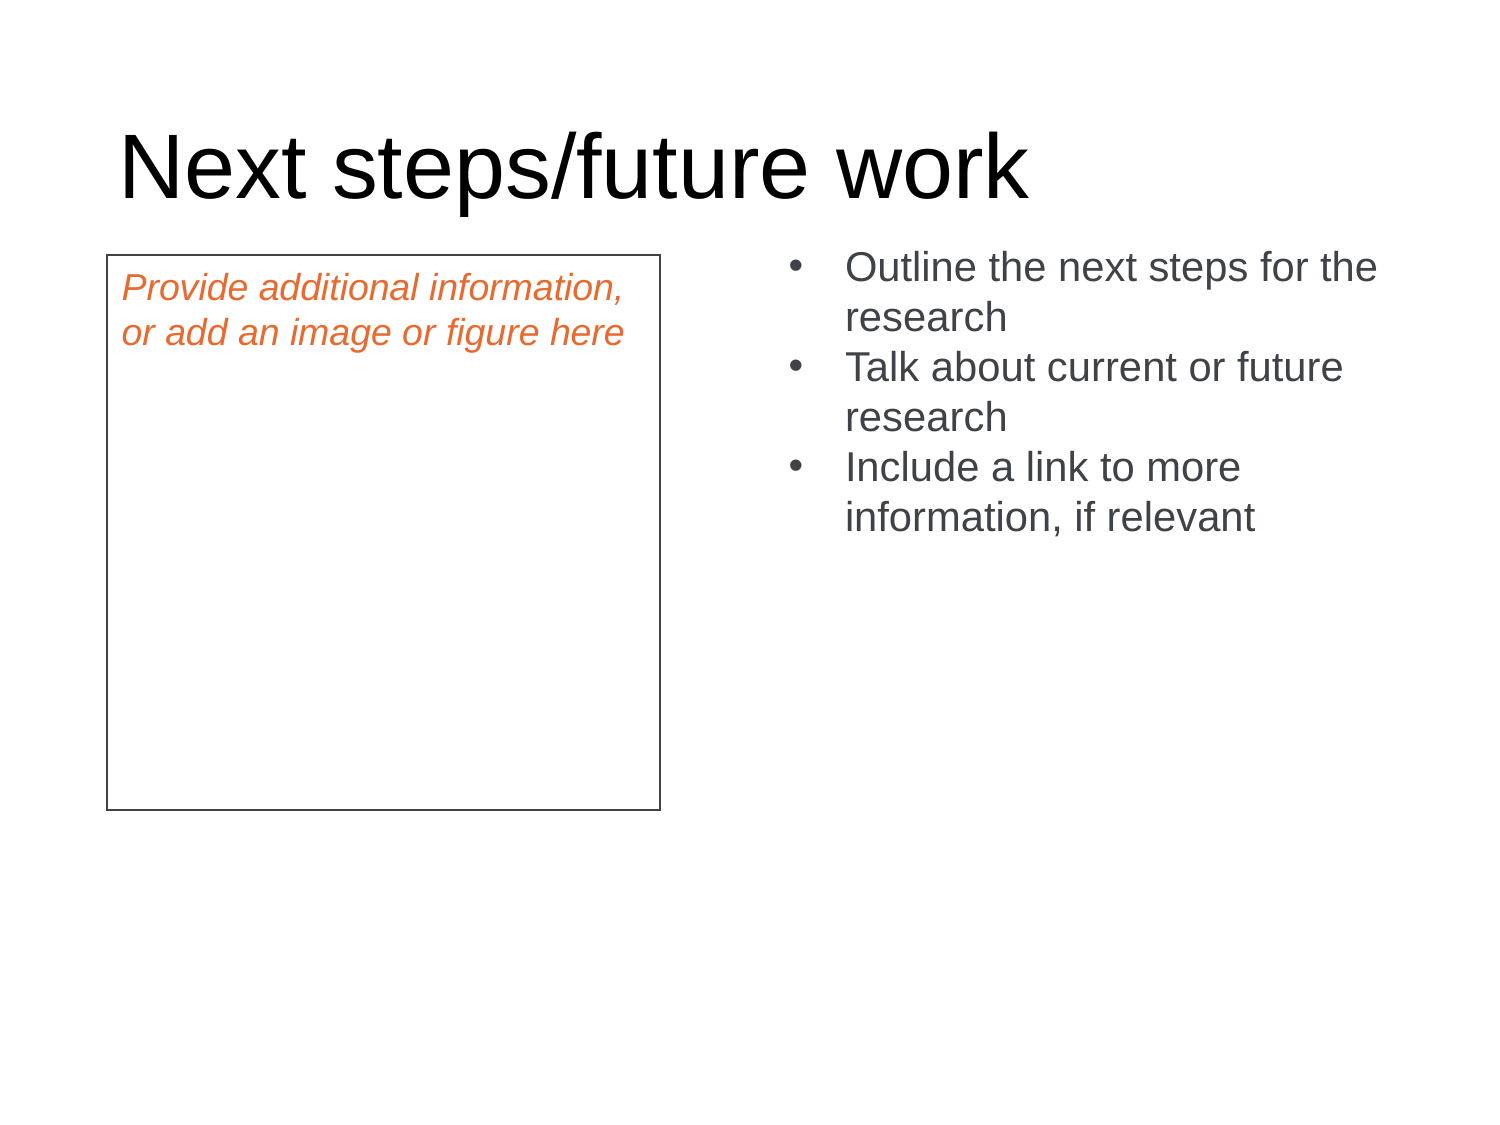

# Next steps/future work
Outline the next steps for the research
Talk about current or future research
Include a link to more information, if relevant
Provide additional information, or add an image or figure here